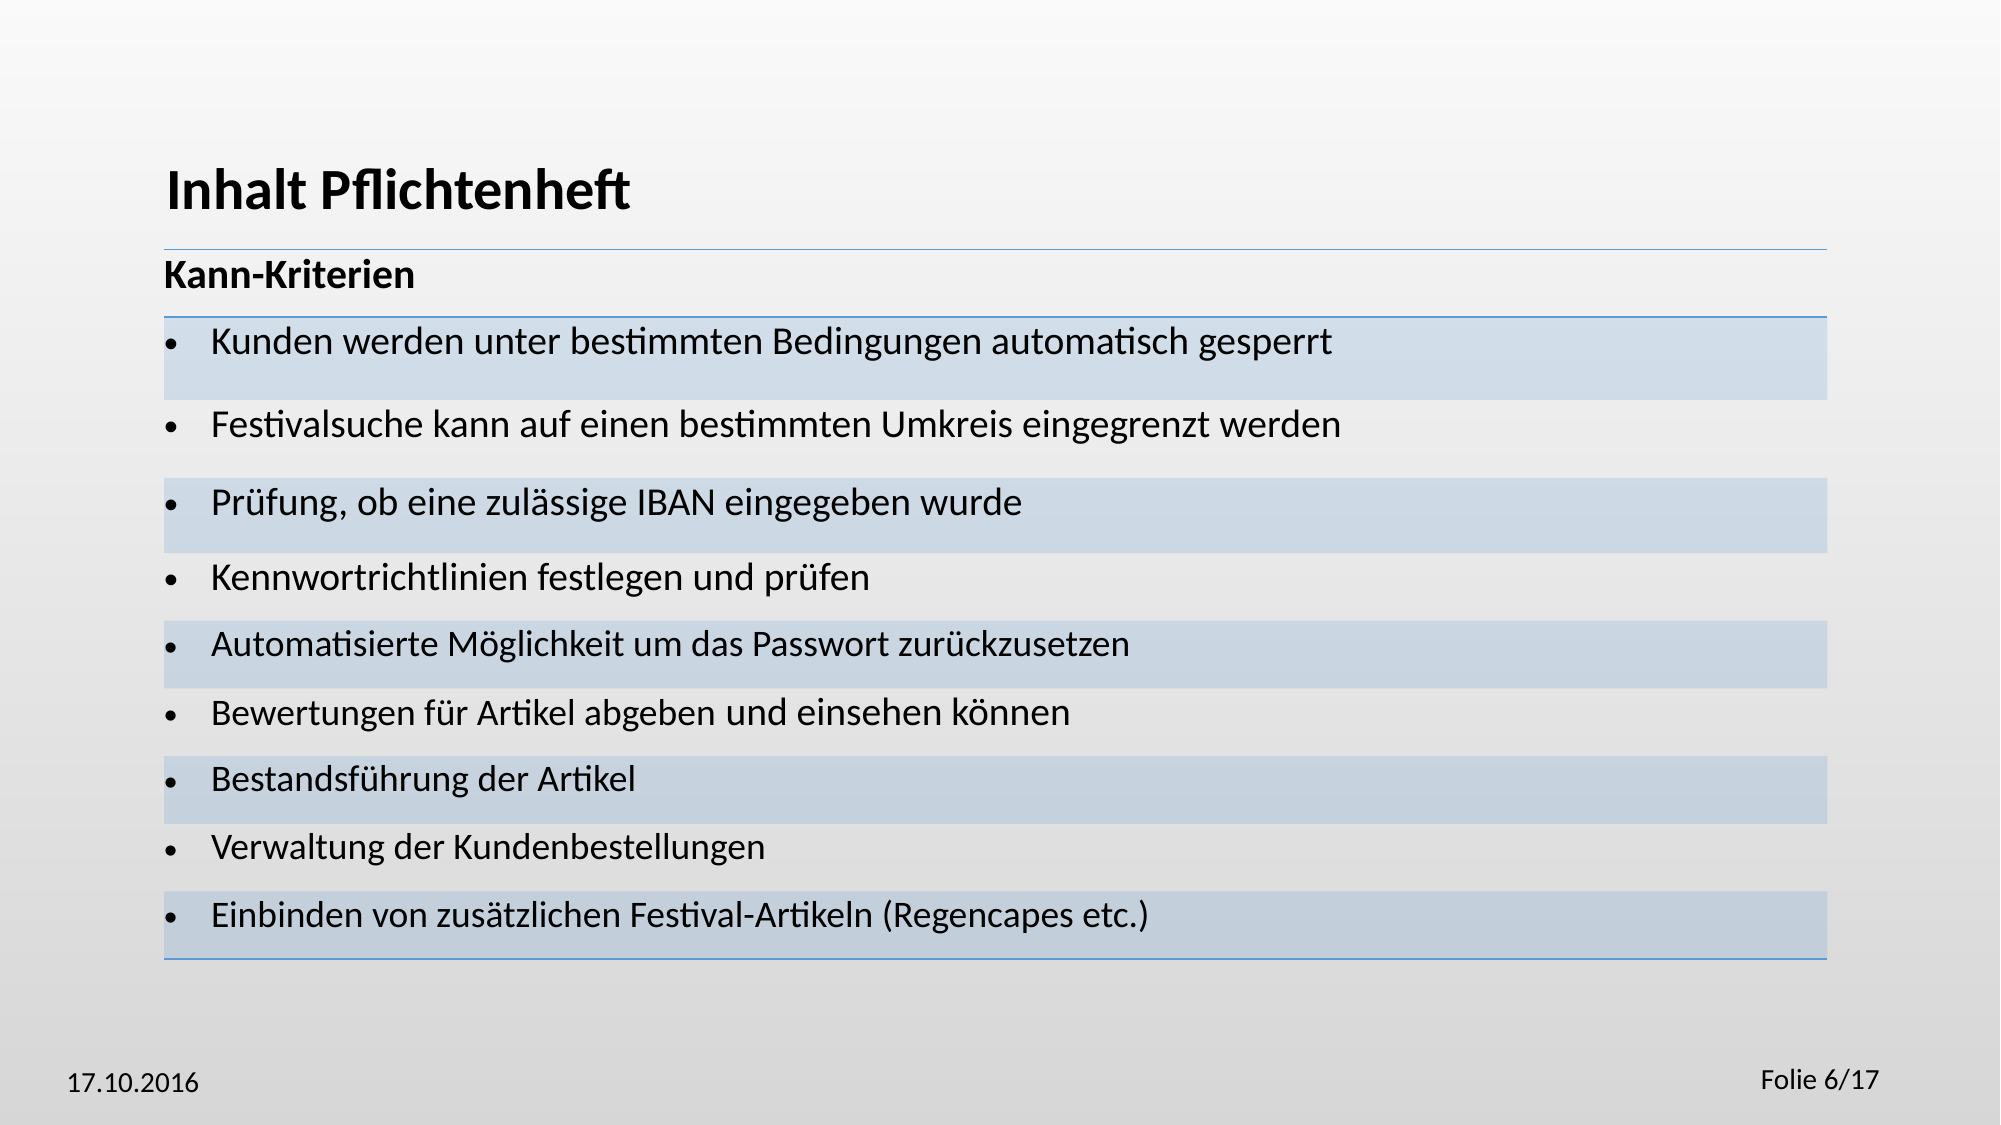

Inhalt Pflichtenheft
| Kann-Kriterien |
| --- |
| Kunden werden unter bestimmten Bedingungen automatisch gesperrt |
| Festivalsuche kann auf einen bestimmten Umkreis eingegrenzt werden |
| Prüfung, ob eine zulässige IBAN eingegeben wurde |
| Kennwortrichtlinien festlegen und prüfen |
| Automatisierte Möglichkeit um das Passwort zurückzusetzen |
| Bewertungen für Artikel abgeben und einsehen können |
| Bestandsführung der Artikel |
| Verwaltung der Kundenbestellungen |
| Einbinden von zusätzlichen Festival-Artikeln (Regencapes etc.) |